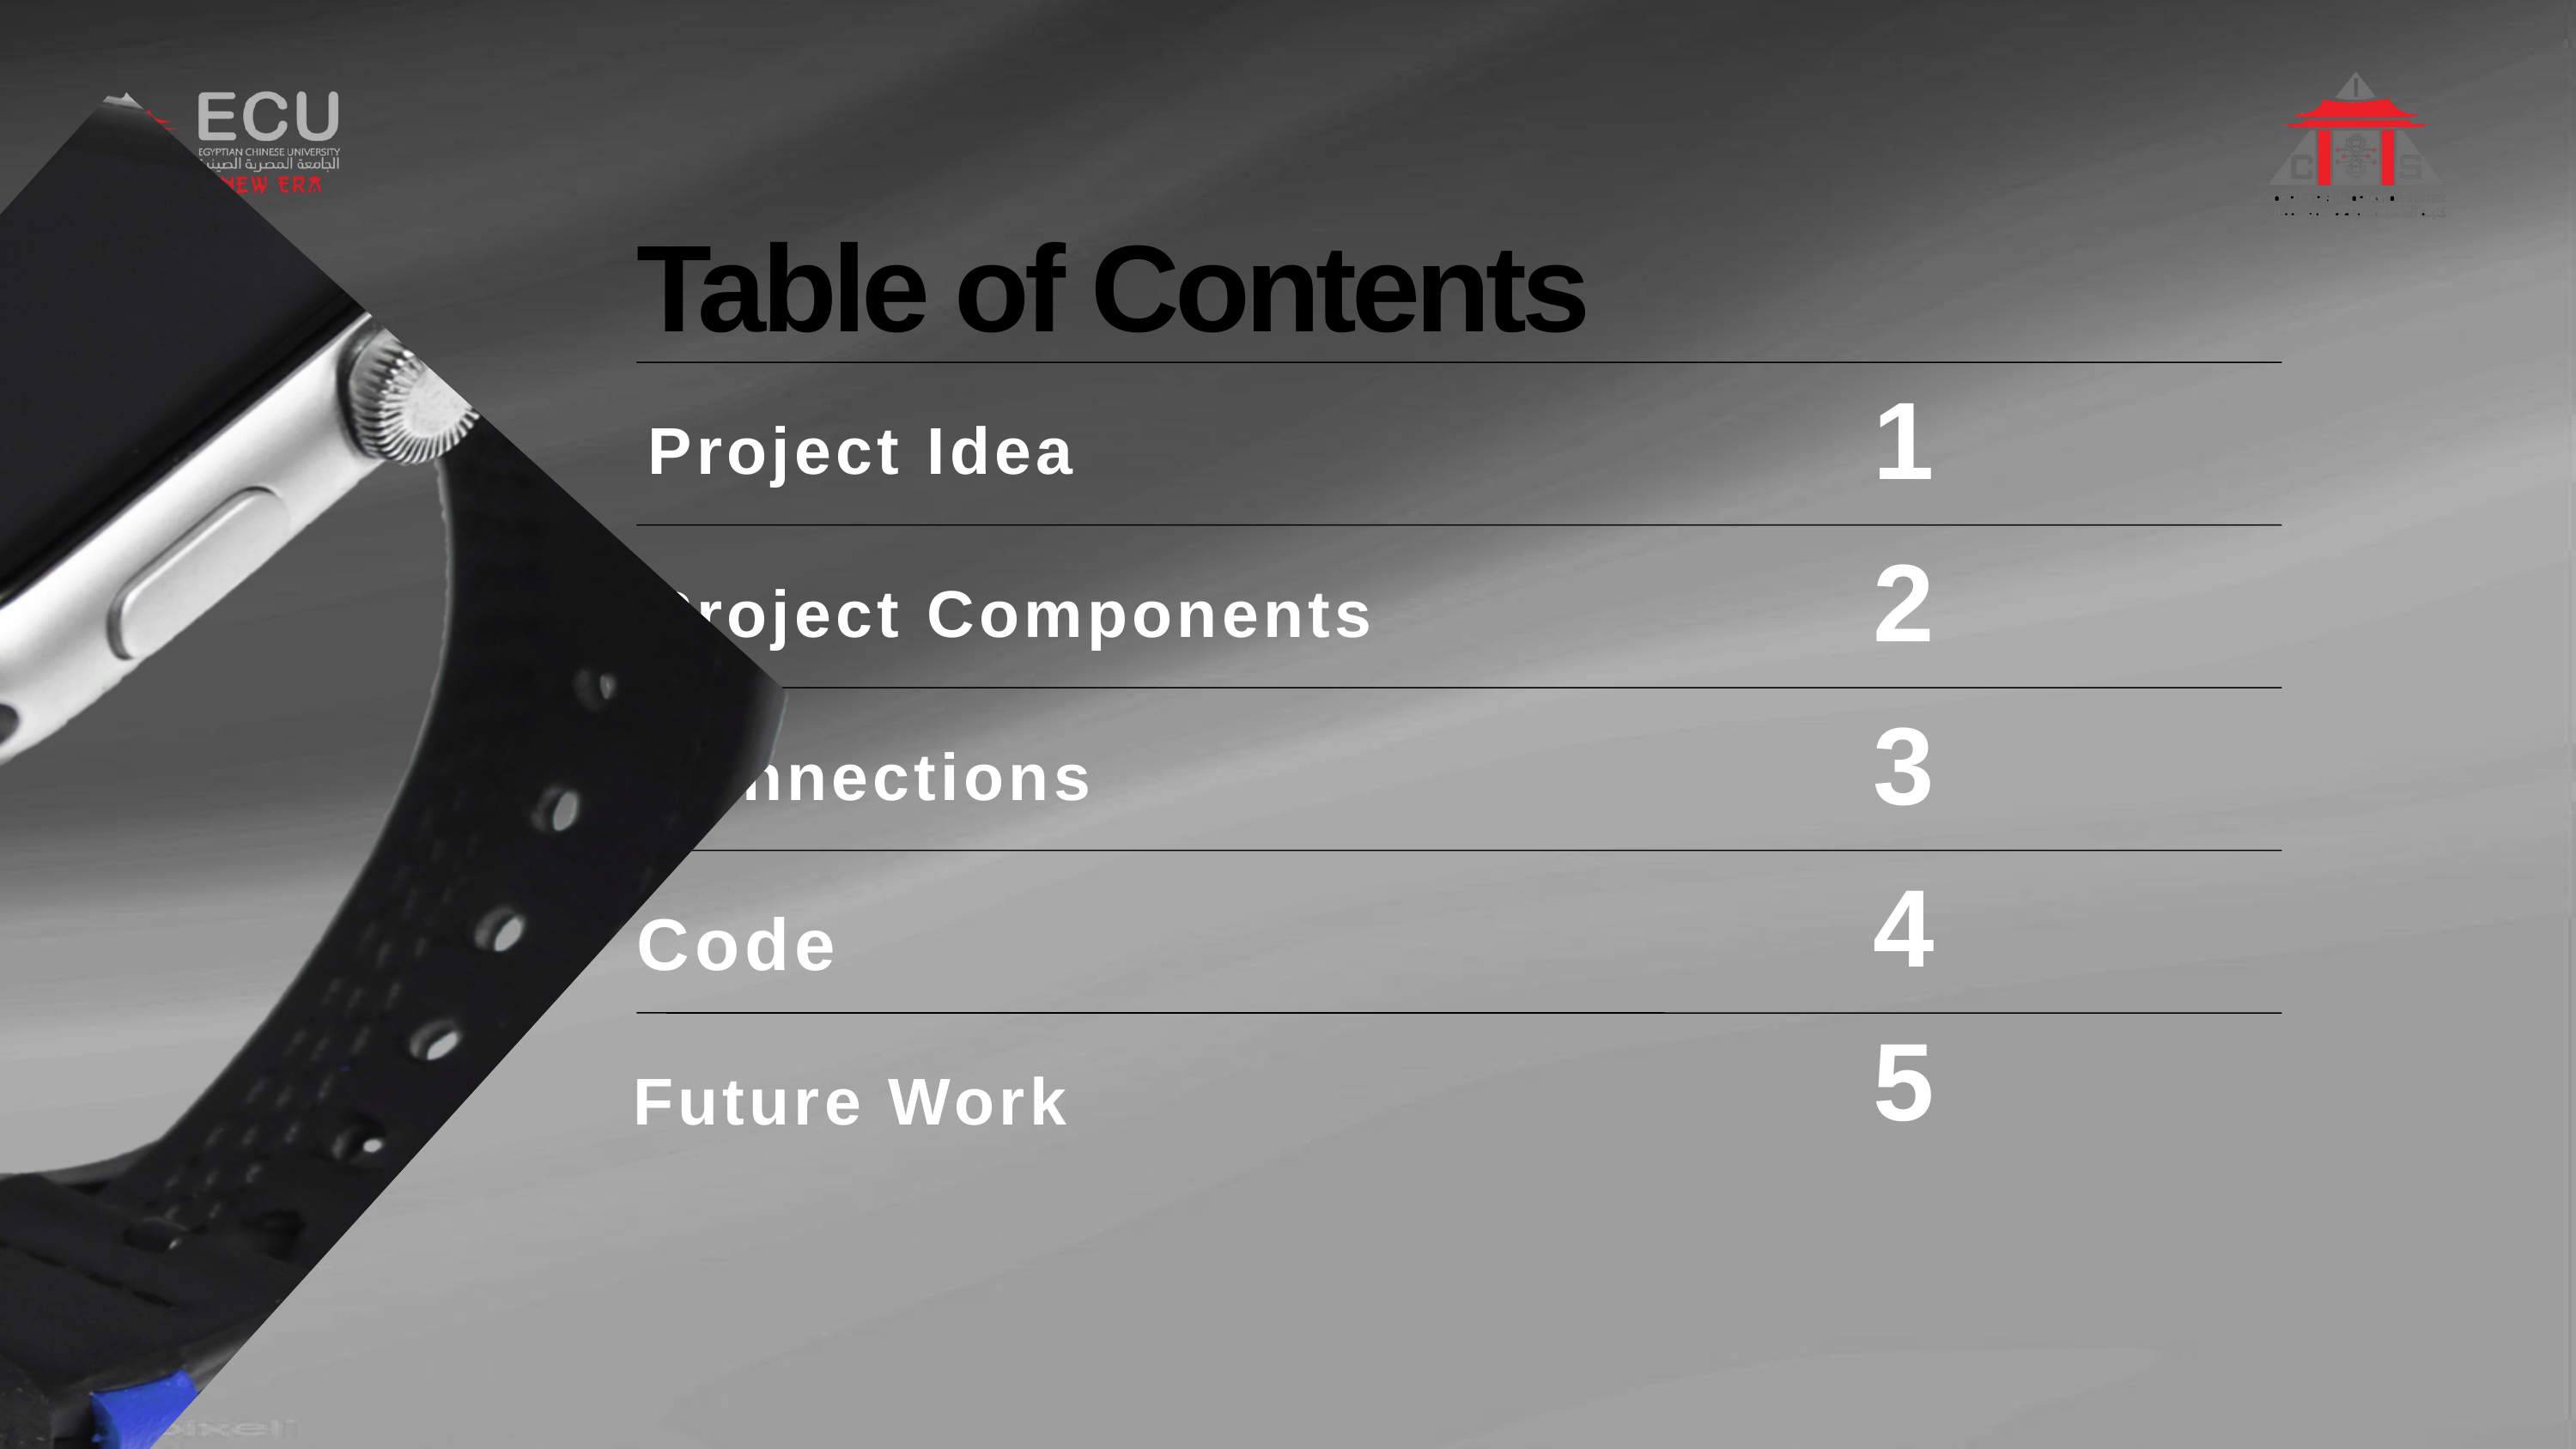

Table of Contents

Project Idea
1

Project Components
2

Connections
3

Code
4

5
Future Work